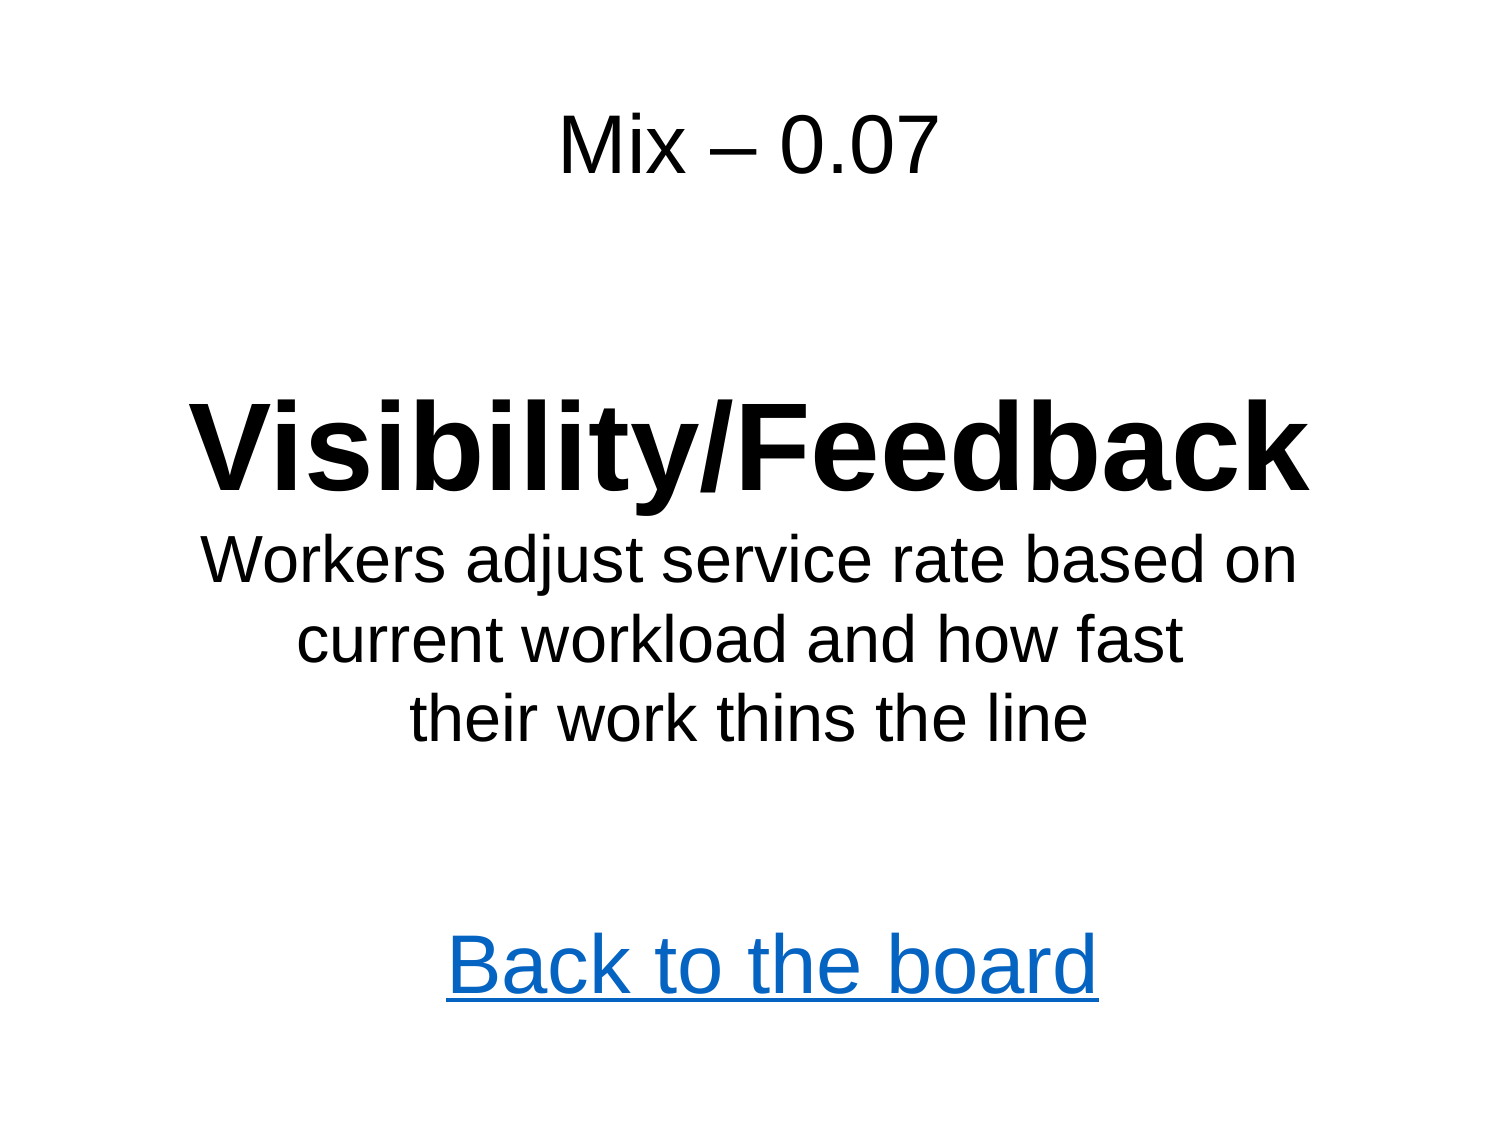

Mix – 0.07
Visibility/Feedback
Workers adjust service rate based on current workload and how fast
their work thins the line
Back to the board